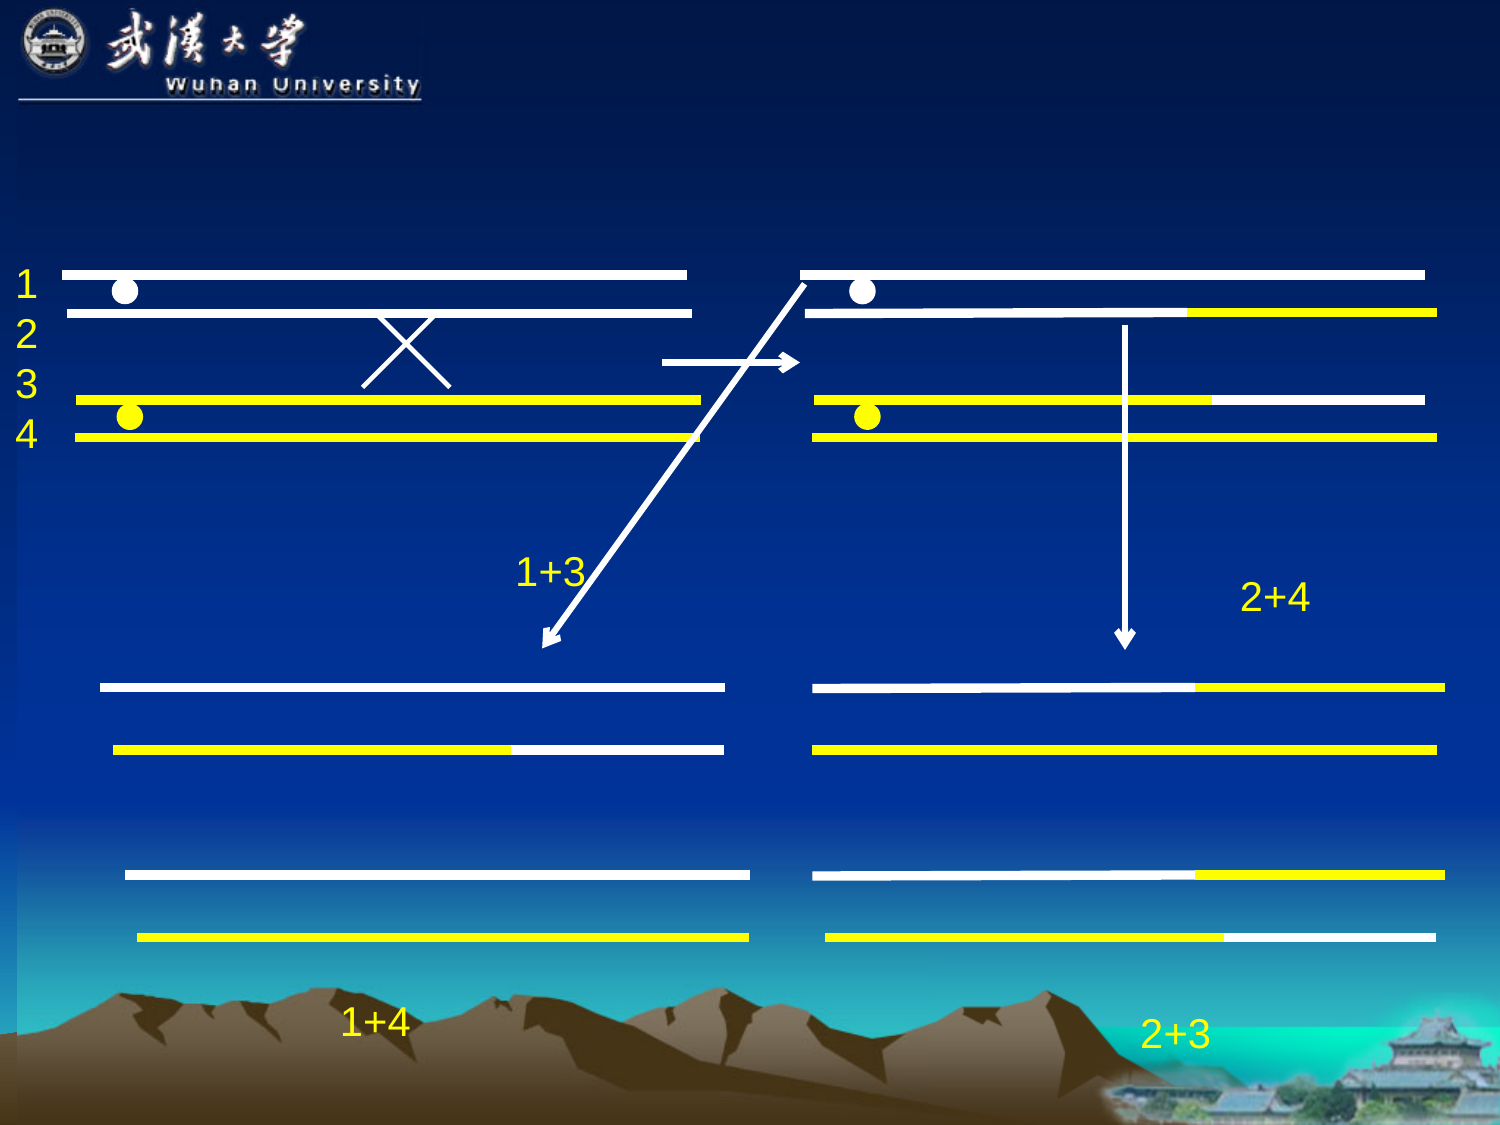

#
1
2
3
4

1+3
2+4
1+4
2+3